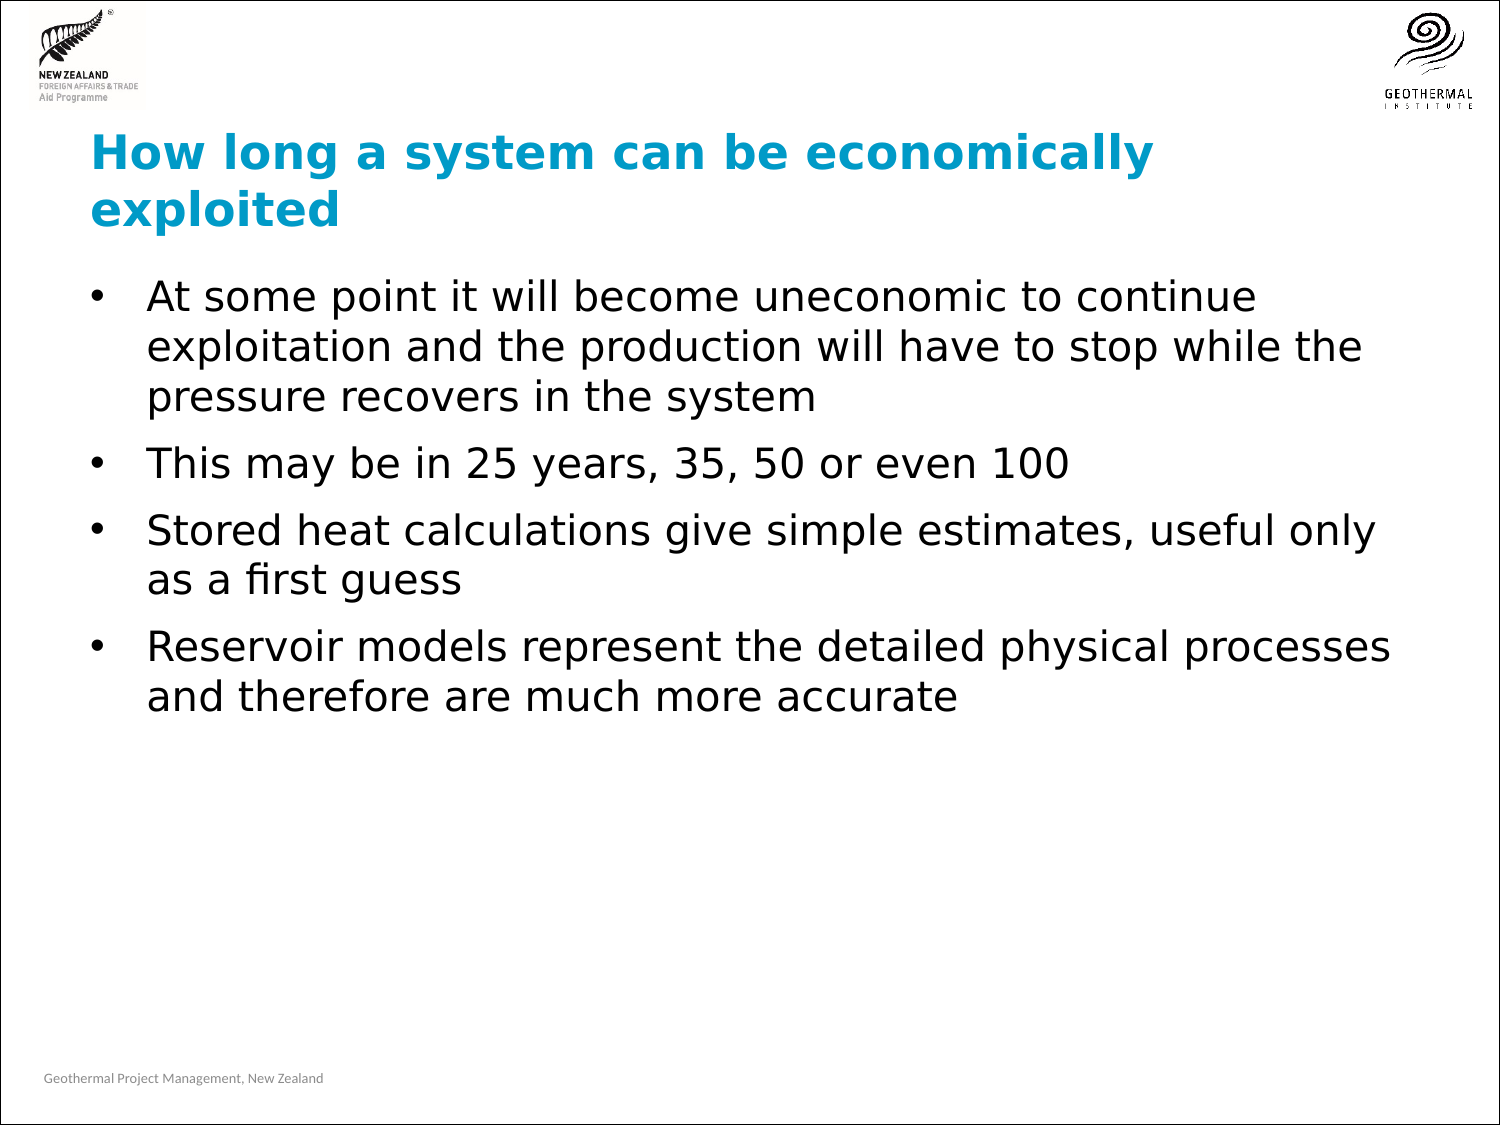

# How long a system can be economically exploited
At some point it will become uneconomic to continue exploitation and the production will have to stop while the pressure recovers in the system
This may be in 25 years, 35, 50 or even 100
Stored heat calculations give simple estimates, useful only as a first guess
Reservoir models represent the detailed physical processes and therefore are much more accurate